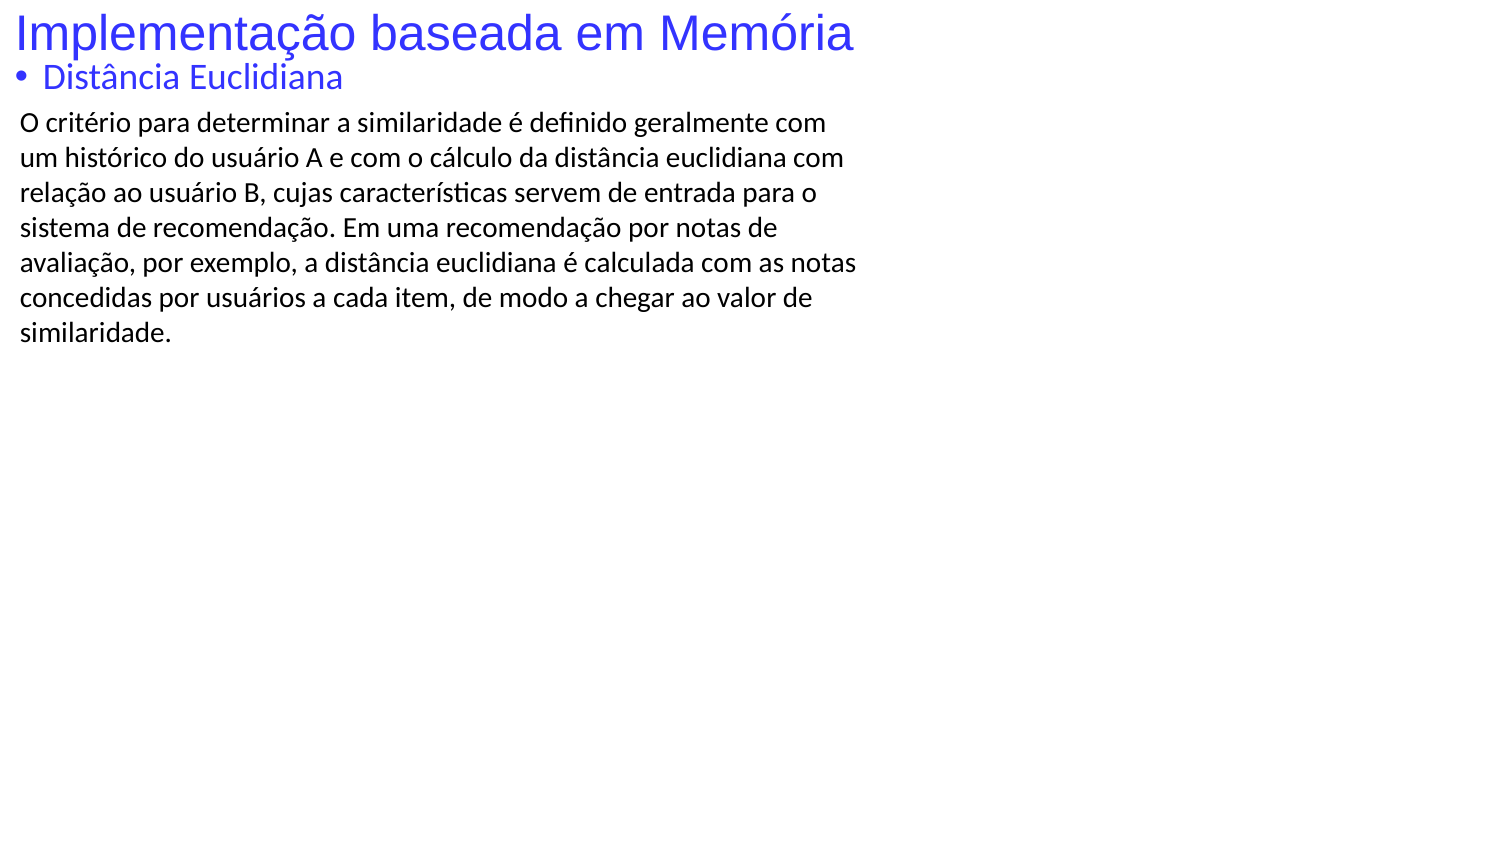

Implementação baseada em Memória
Distância Euclidiana
O critério para determinar a similaridade é definido geralmente com um histórico do usuário A e com o cálculo da distância euclidiana com relação ao usuário B, cujas características servem de entrada para o sistema de recomendação. Em uma recomendação por notas de avaliação, por exemplo, a distância euclidiana é calculada com as notas concedidas por usuários a cada item, de modo a chegar ao valor de similaridade.